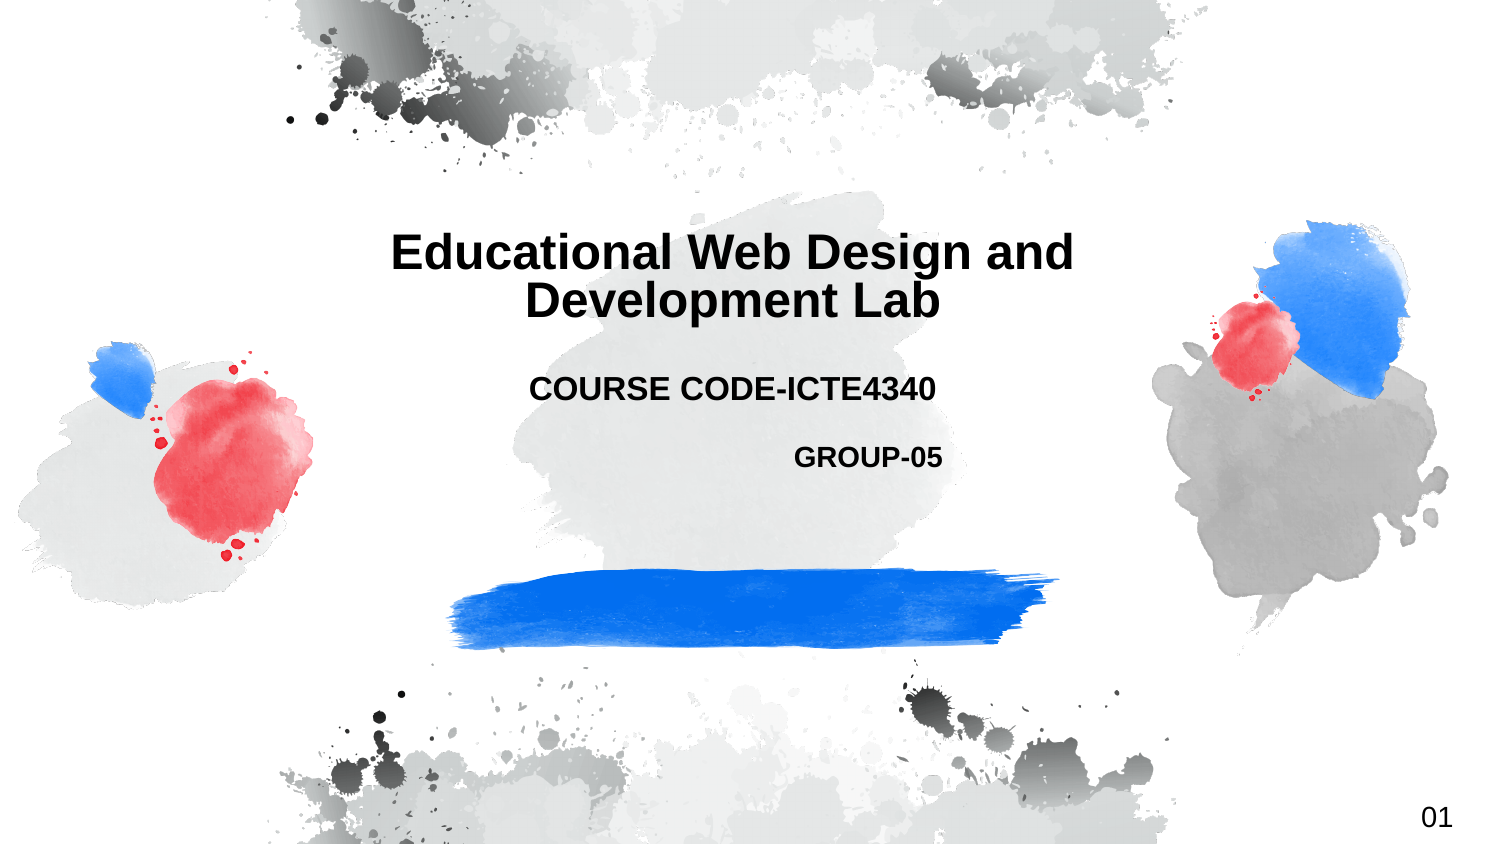

# Educational Web Design and Development Lab COURSE CODE-ICTE4340
                                              GROUP-05
01